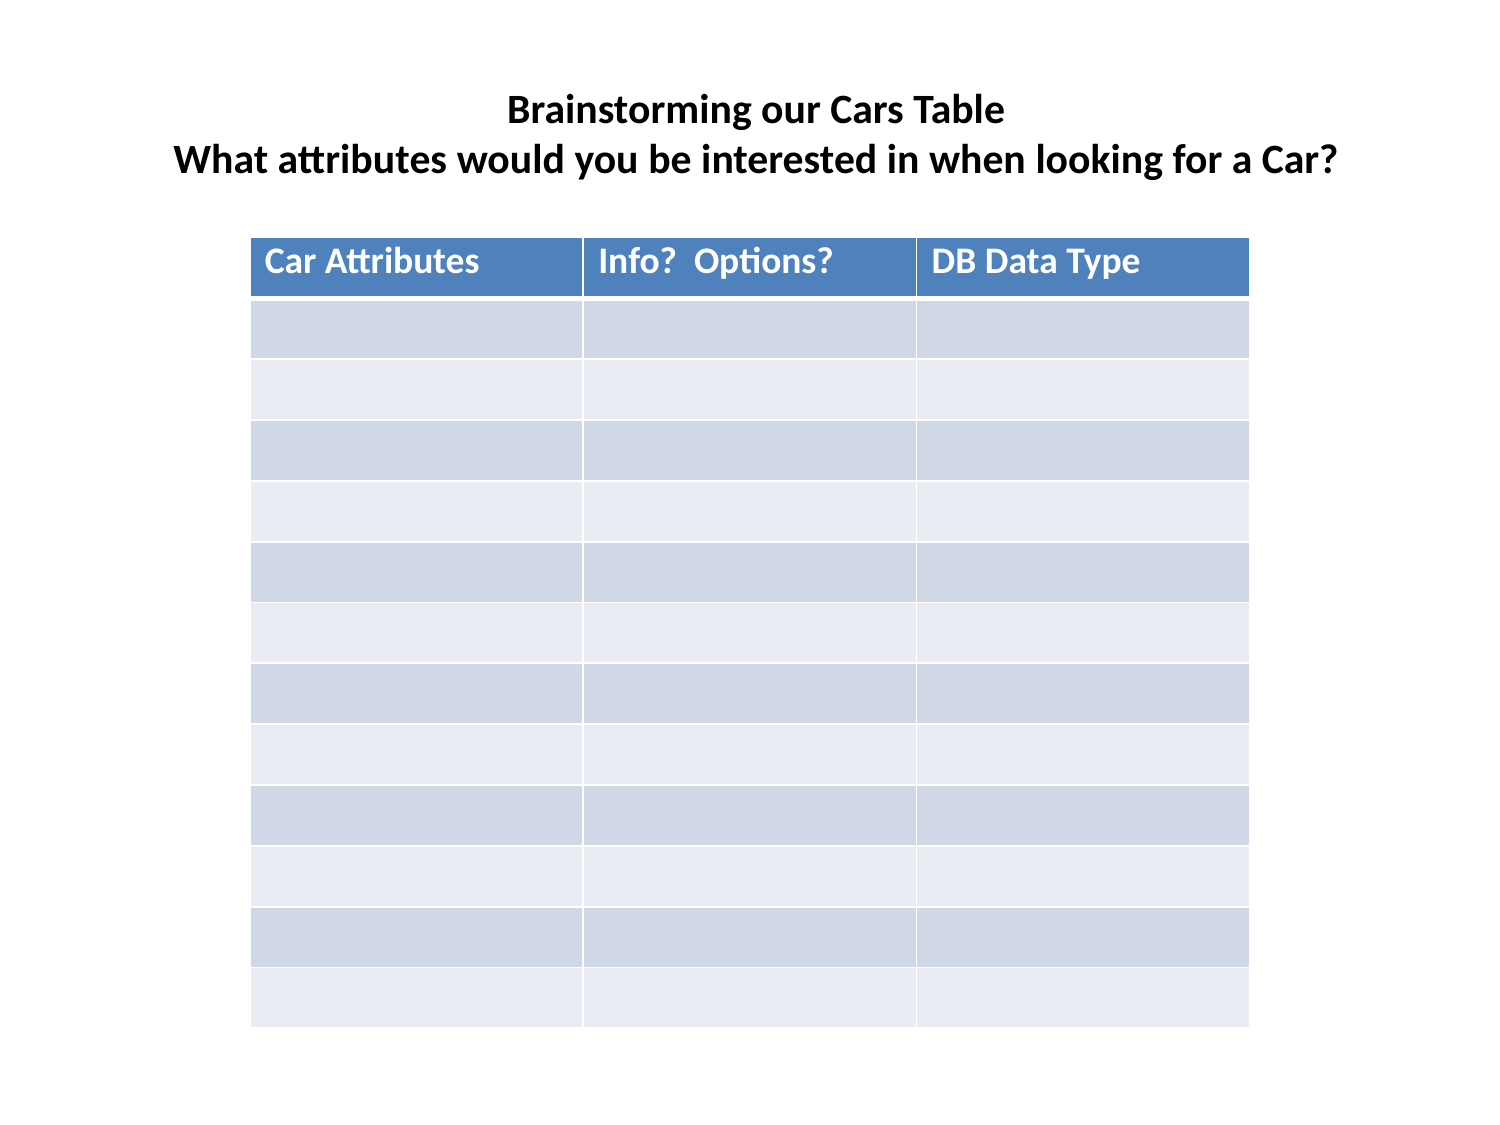

Brainstorming our Cars Table
What attributes would you be interested in when looking for a Car?
| Car Attributes | Info? Options? | DB Data Type |
| --- | --- | --- |
|  |  |  |
|  |  |  |
|  |  |  |
|  |  |  |
|  |  |  |
|  |  |  |
|  |  |  |
|  |  |  |
|  |  |  |
|  |  |  |
|  |  |  |
|  |  |  |